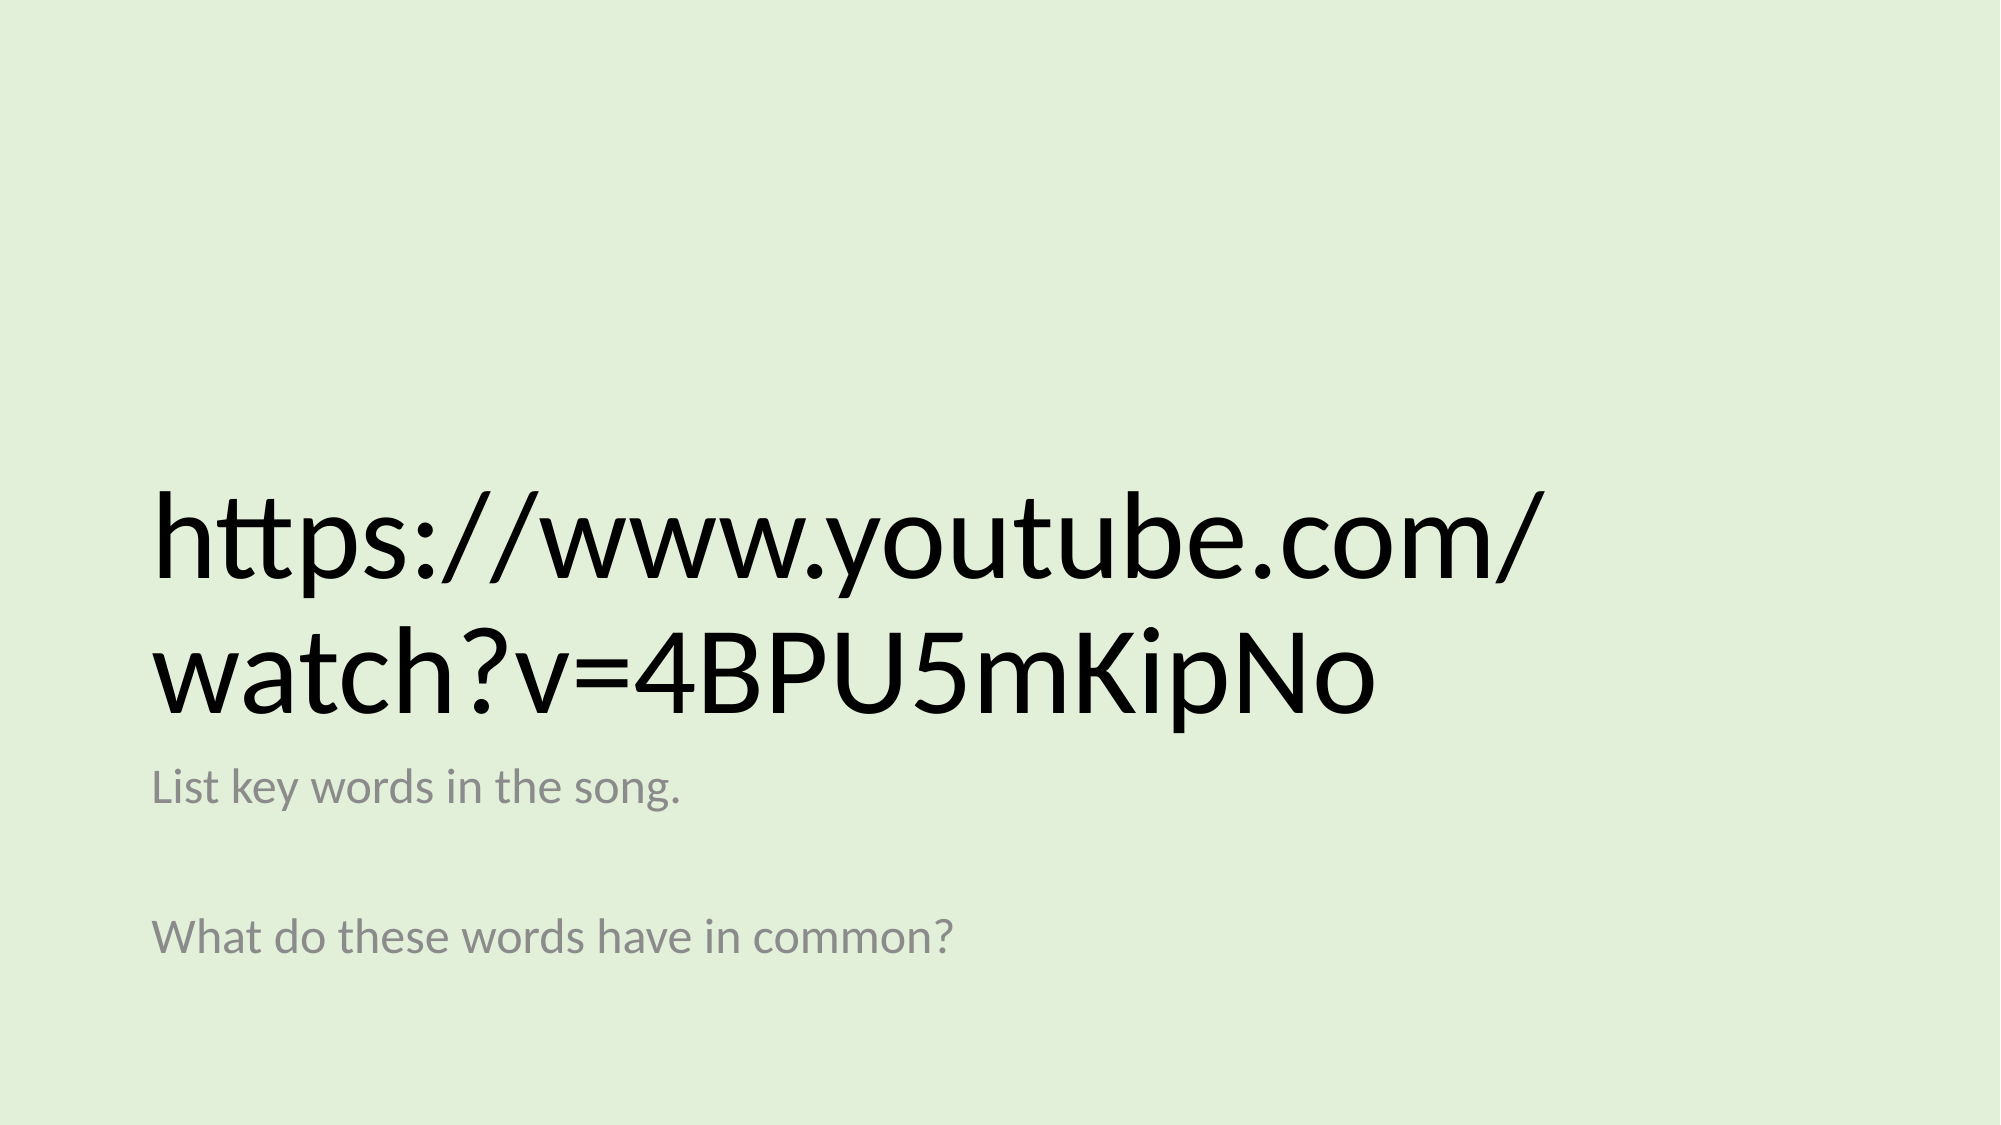

# https://www.youtube.com/watch?v=4BPU5mKipNo
List key words in the song.

What do these words have in common?